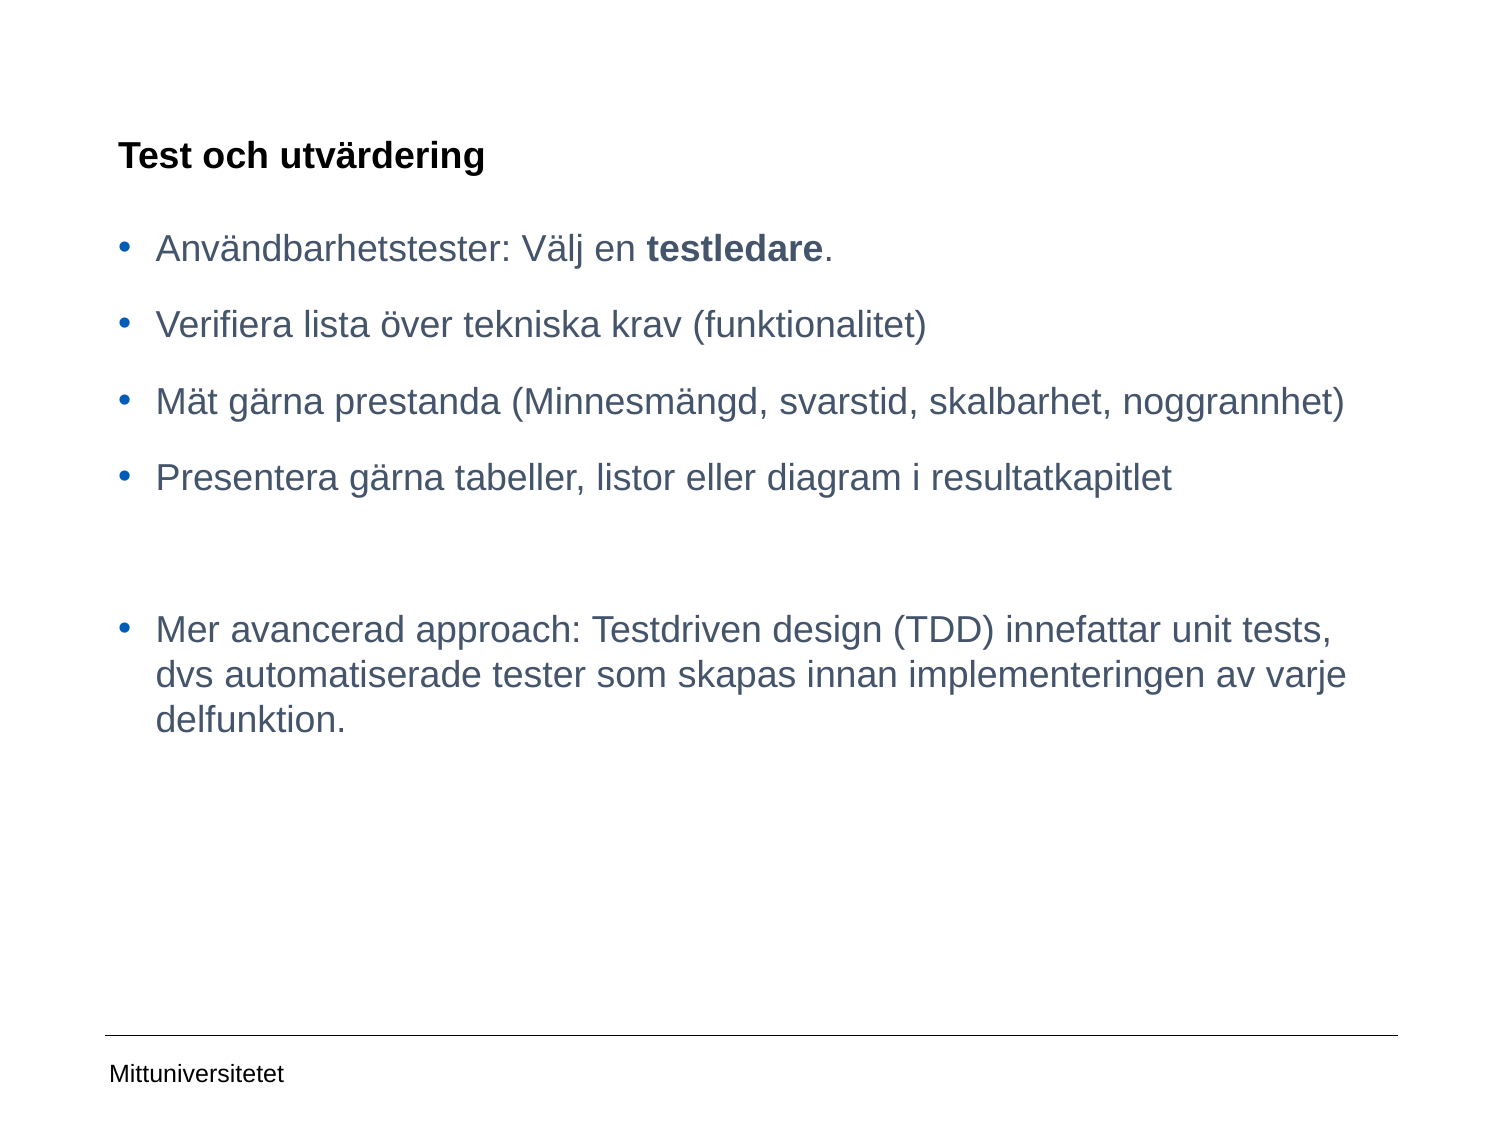

# Test och utvärdering
Användbarhetstester: Välj en testledare.
Verifiera lista över tekniska krav (funktionalitet)
Mät gärna prestanda (Minnesmängd, svarstid, skalbarhet, noggrannhet)
Presentera gärna tabeller, listor eller diagram i resultatkapitlet

Mer avancerad approach: Testdriven design (TDD) innefattar unit tests, dvs automatiserade tester som skapas innan implementeringen av varje delfunktion.